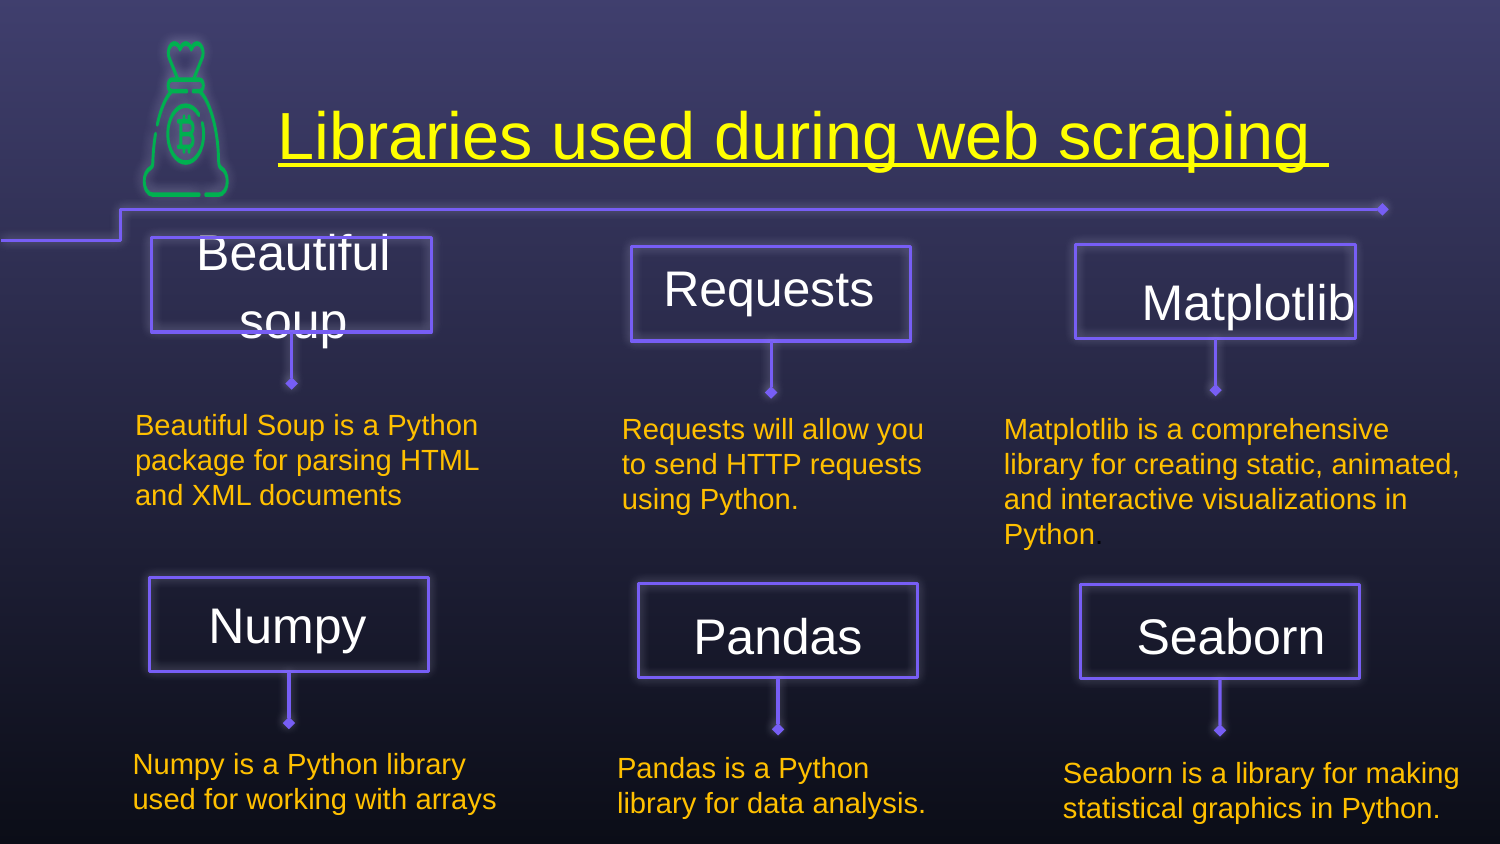

# Libraries used during web scraping

Beautiful soup

Requests
Matplotlib
Beautiful Soup is a Python package for parsing HTML and XML documents
Requests will allow you to send HTTP requests using Python.
Matplotlib is a comprehensive library for creating static, animated, and interactive visualizations in Python.

Numpy

Pandas
Seaborn
Numpy is a Python library used for working with arrays
Pandas is a Python library for data analysis.
Seaborn is a library for making statistical graphics in Python.